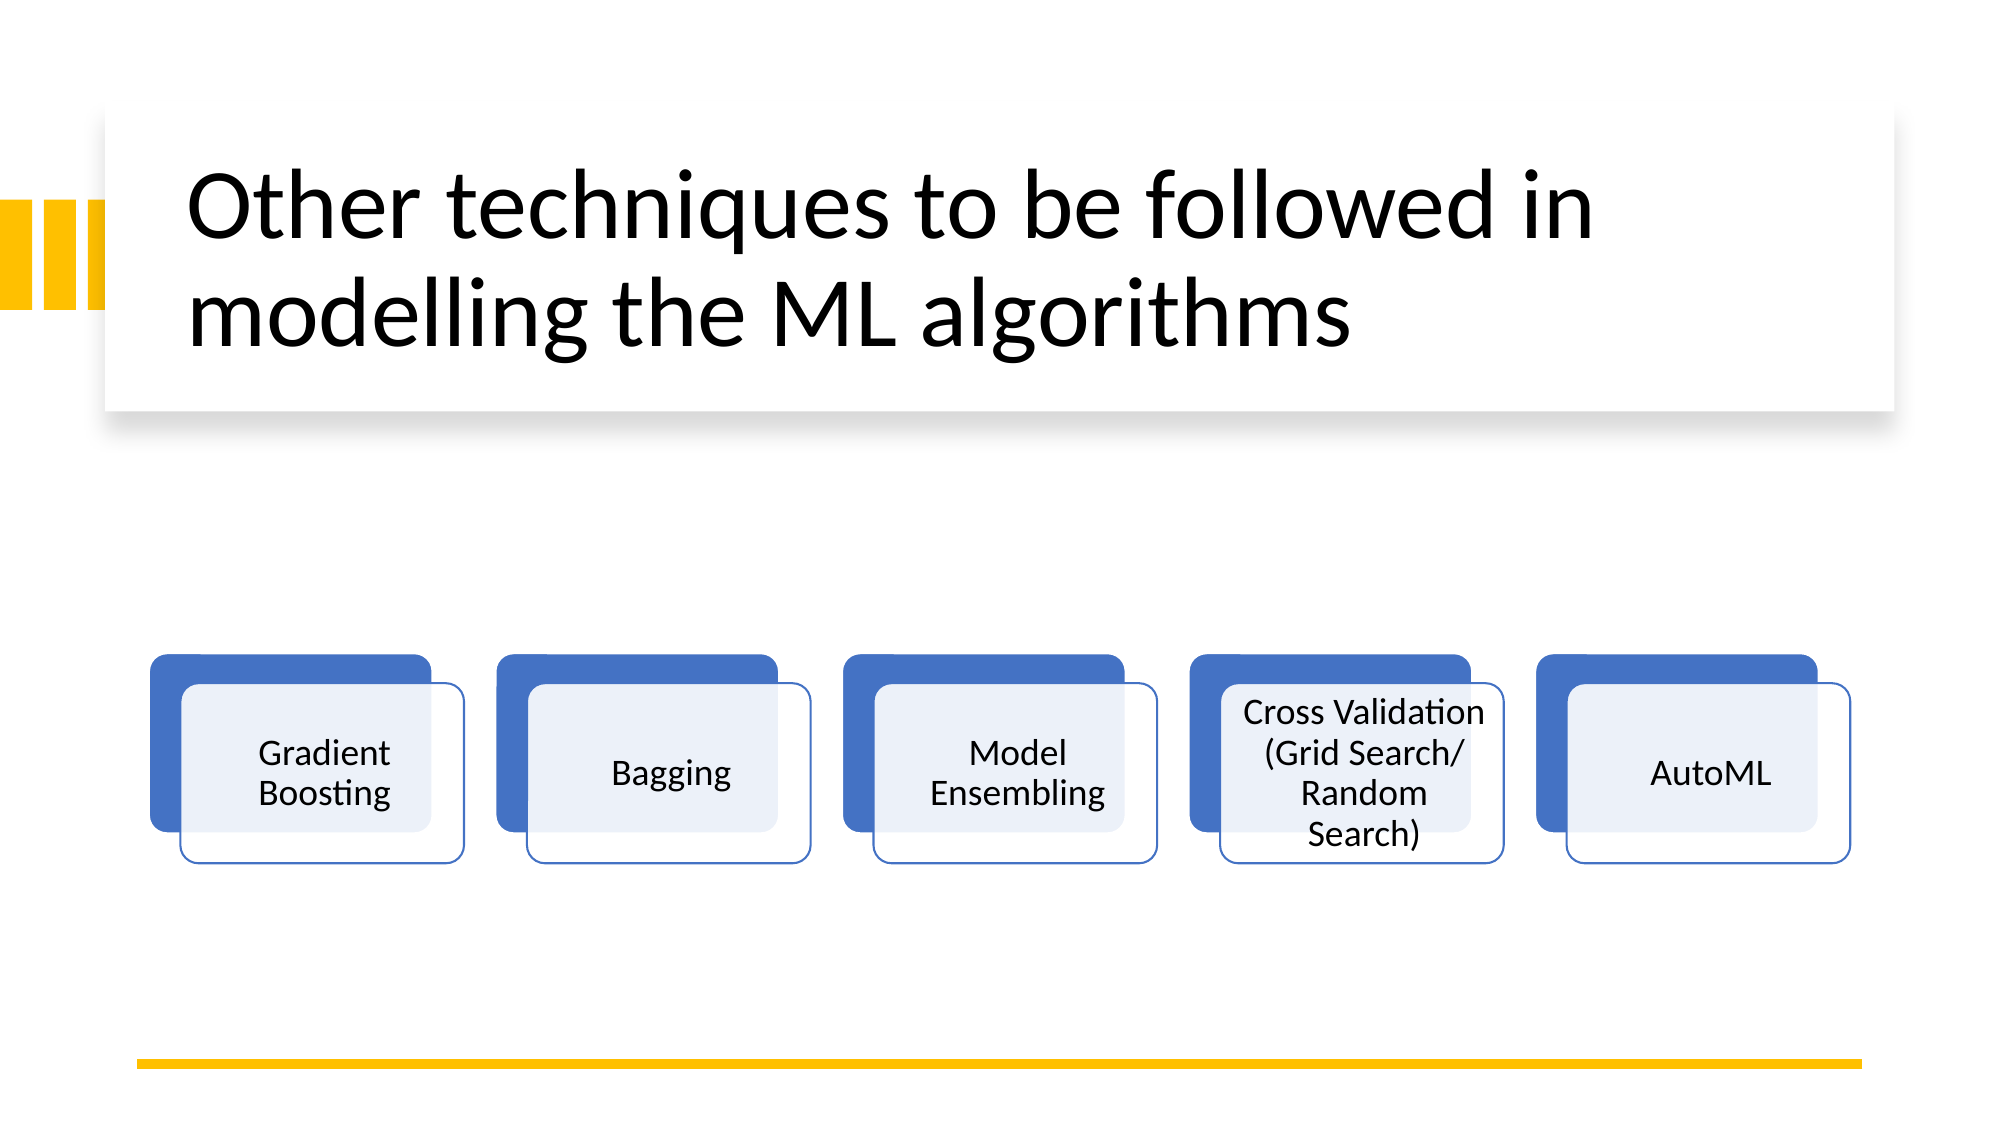

# Other techniques to be followed in modelling the ML algorithms

Gradient Boosting
Bagging
Model Ensembling
Cross Validation (Grid Search/ Random Search)
AutoML